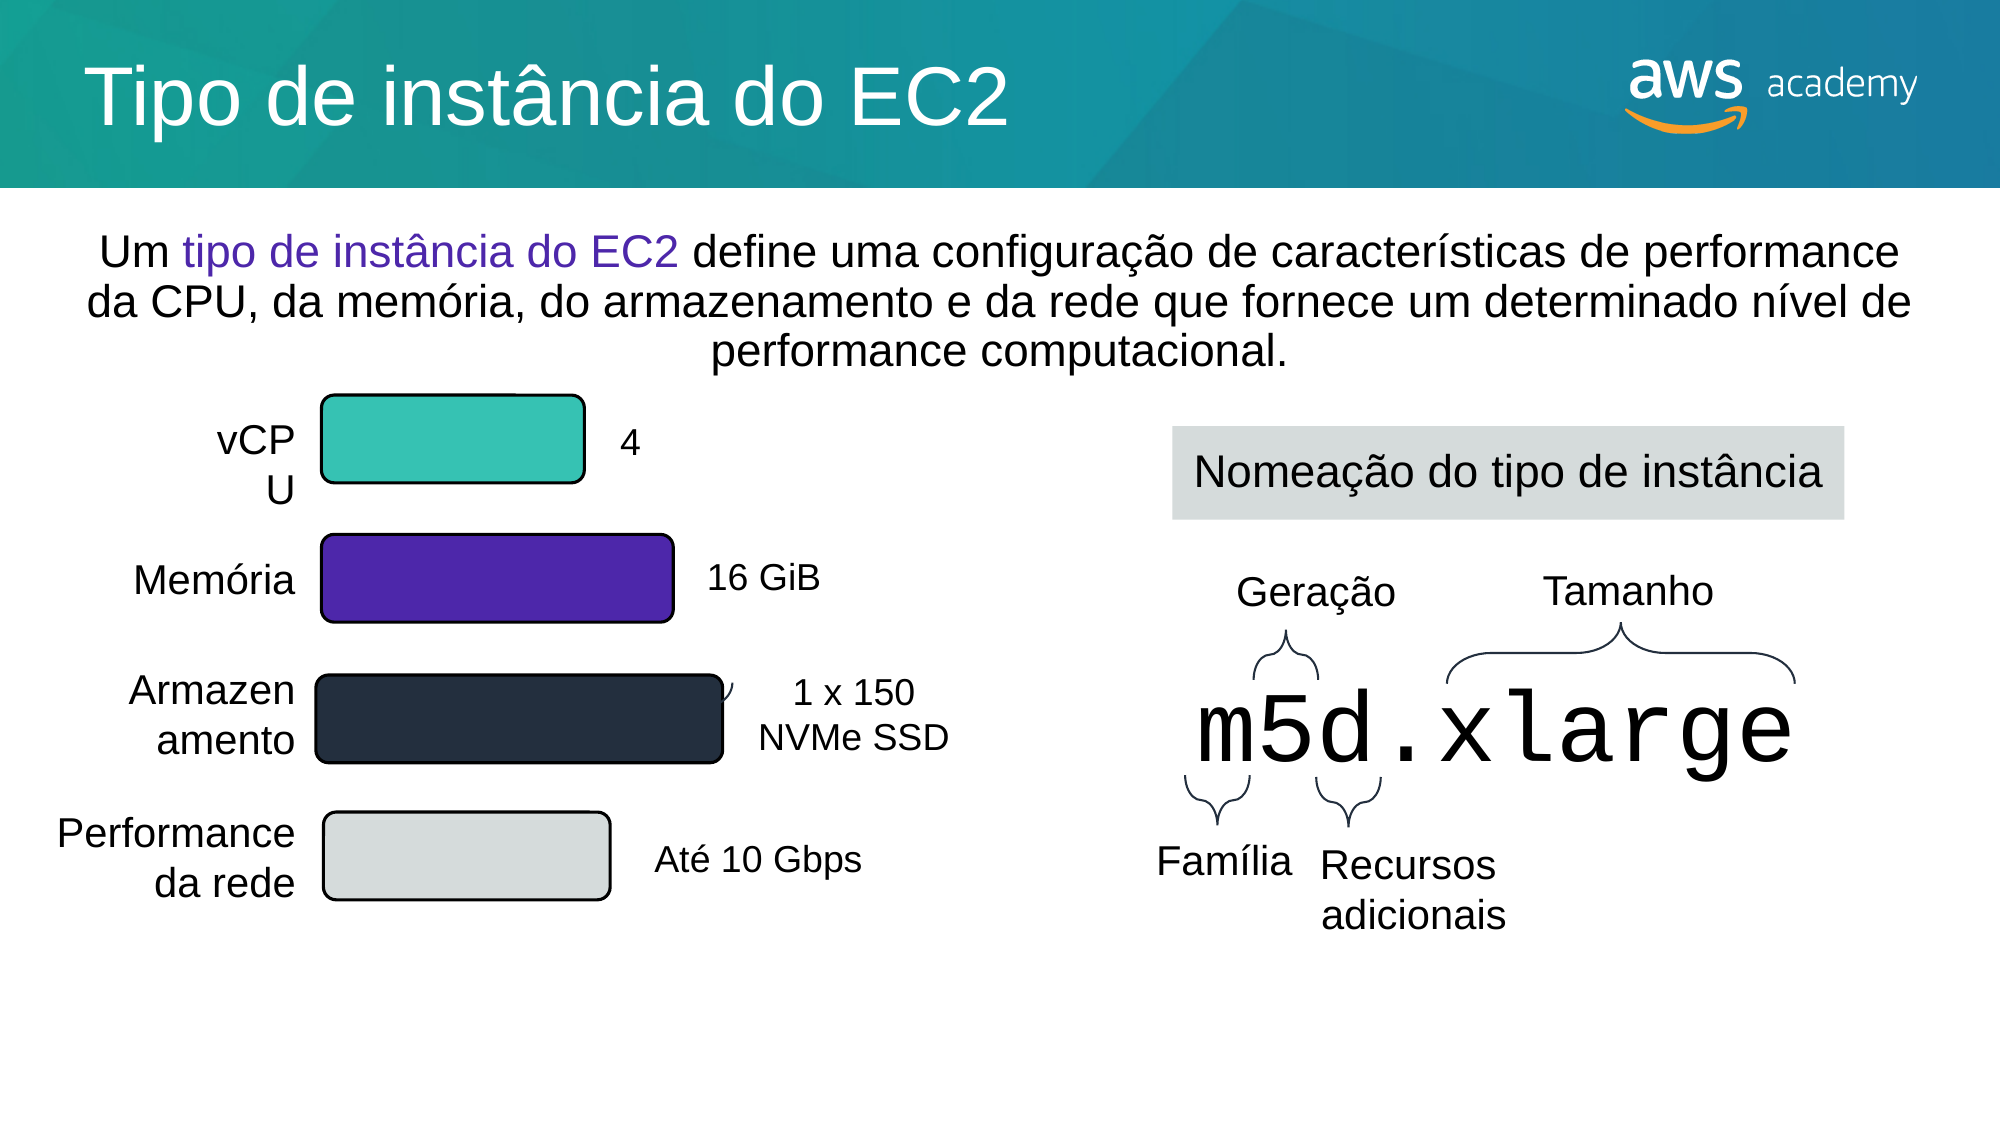

# Tipo de instância do EC2
Um tipo de instância do EC2 define uma configuração de características de performance da CPU, da memória, do armazenamento e da rede que fornece um determinado nível de performance computacional.

vCPU
4

Memória
16 GiB

Armazenamento
1 x 150 NVMe SSD

Performance da rede

Até 10 Gbps
Nomeação do tipo de instância

Tamanho
Geração

m5d.xlarge

 Família
Recursos  adicionais